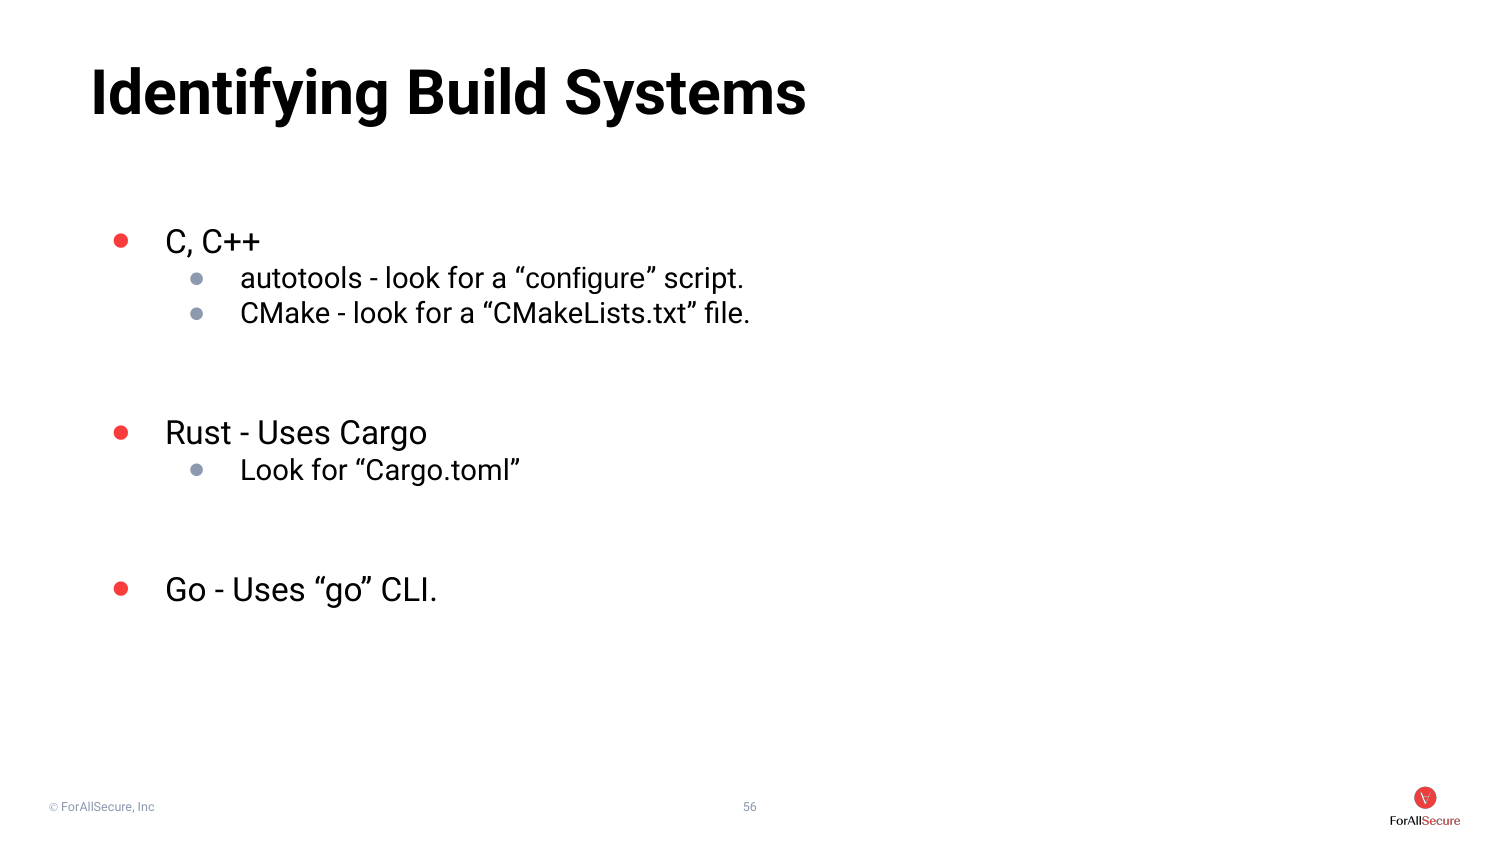

# Identifying Build Systems
C, C++
autotools - look for a “configure” script.
CMake - look for a “CMakeLists.txt” file.

Rust - Uses Cargo
Look for “Cargo.toml”

Go - Uses “go” CLI.